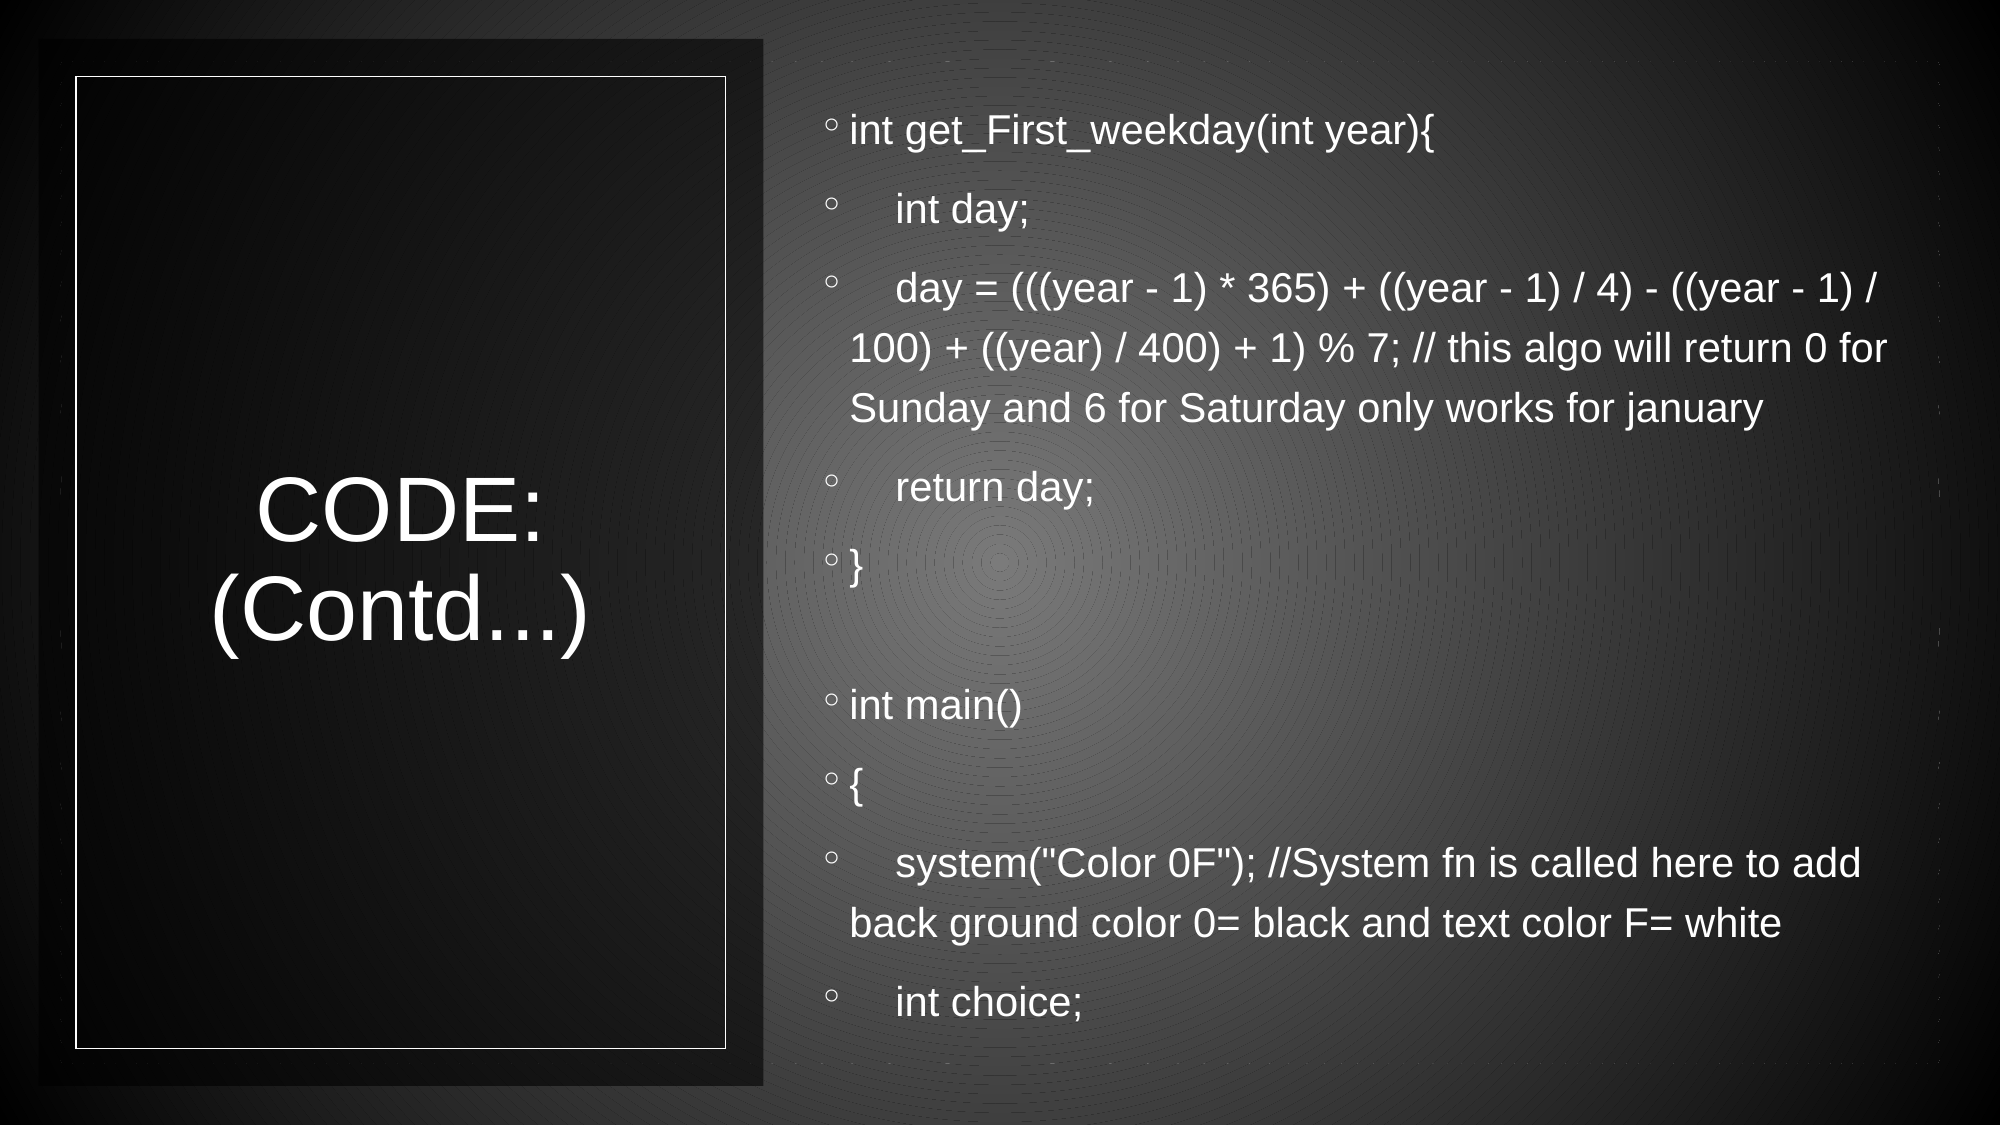

int get_First_weekday(int year){
    int day;
    day = (((year - 1) * 365) + ((year - 1) / 4) - ((year - 1) / 100) + ((year) / 400) + 1) % 7; // this algo will return 0 for Sunday and 6 for Saturday only works for january
    return day;
}

int main()
{
    system("Color 0F"); //System fn is called here to add back ground color 0= black and text color F= white
    int choice;

# CODE: (Contd...)